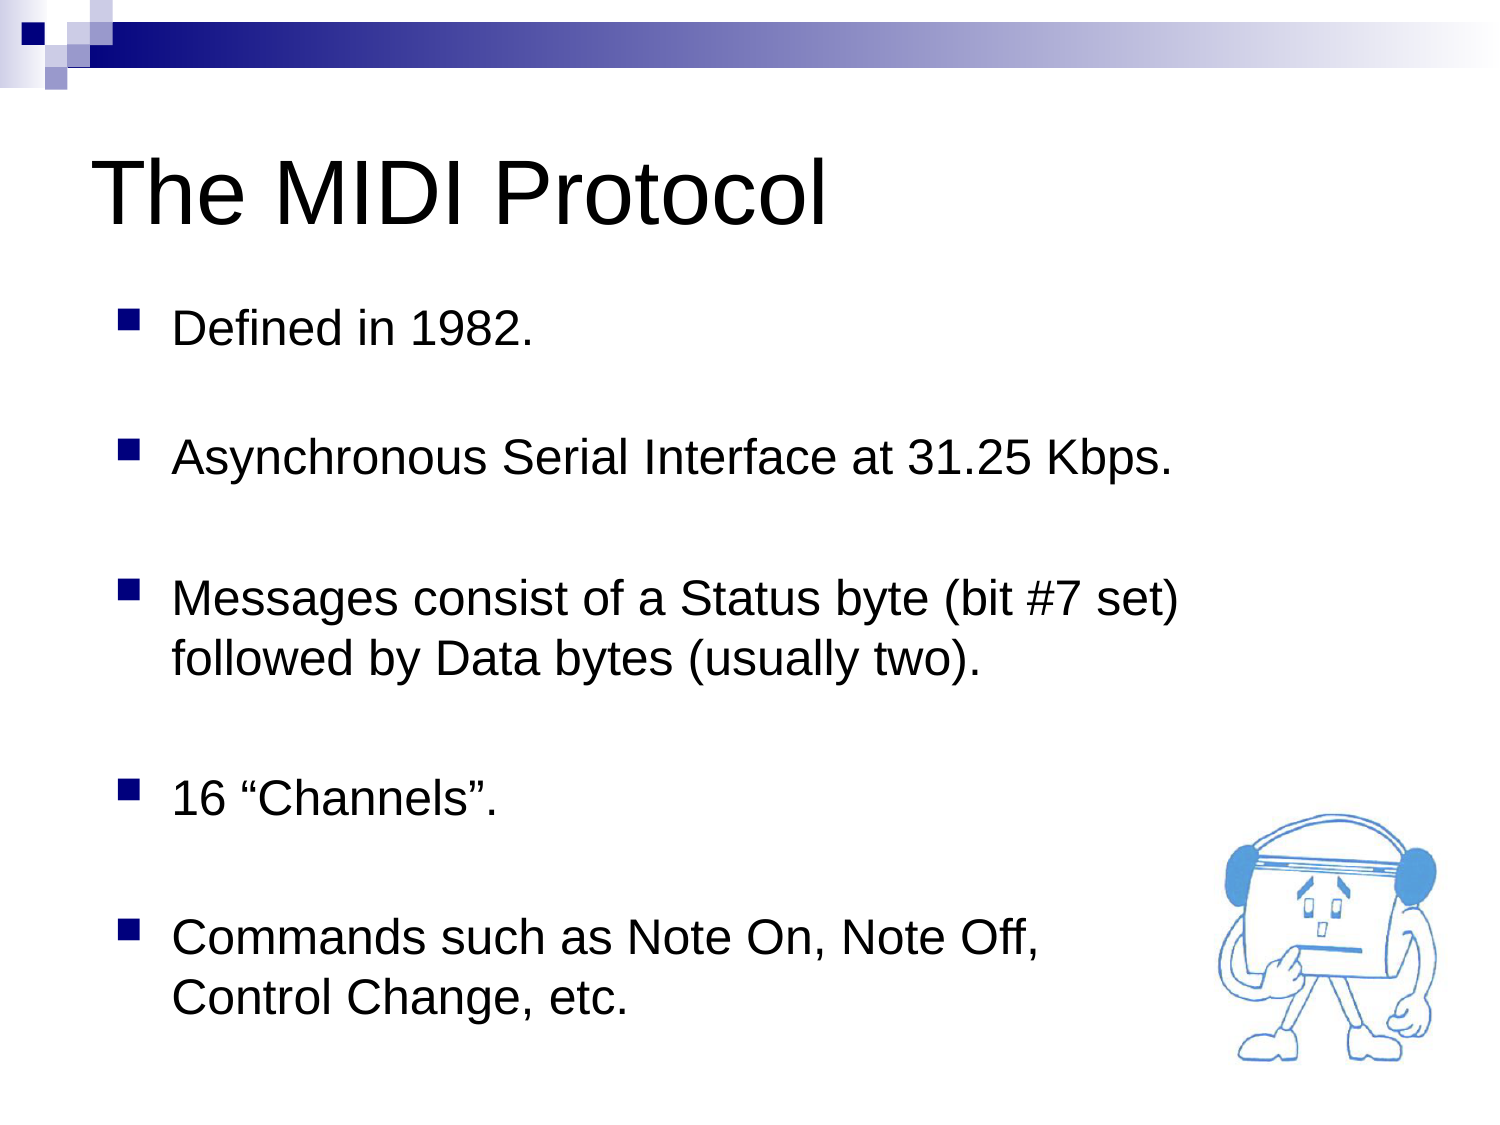

# The MIDI Protocol
Defined in 1982.
Asynchronous Serial Interface at 31.25 Kbps.

Messages consist of a Status byte (bit #7 set) followed by Data bytes (usually two).

16 “Channels”.

Commands such as Note On, Note Off,
Control Change, etc.